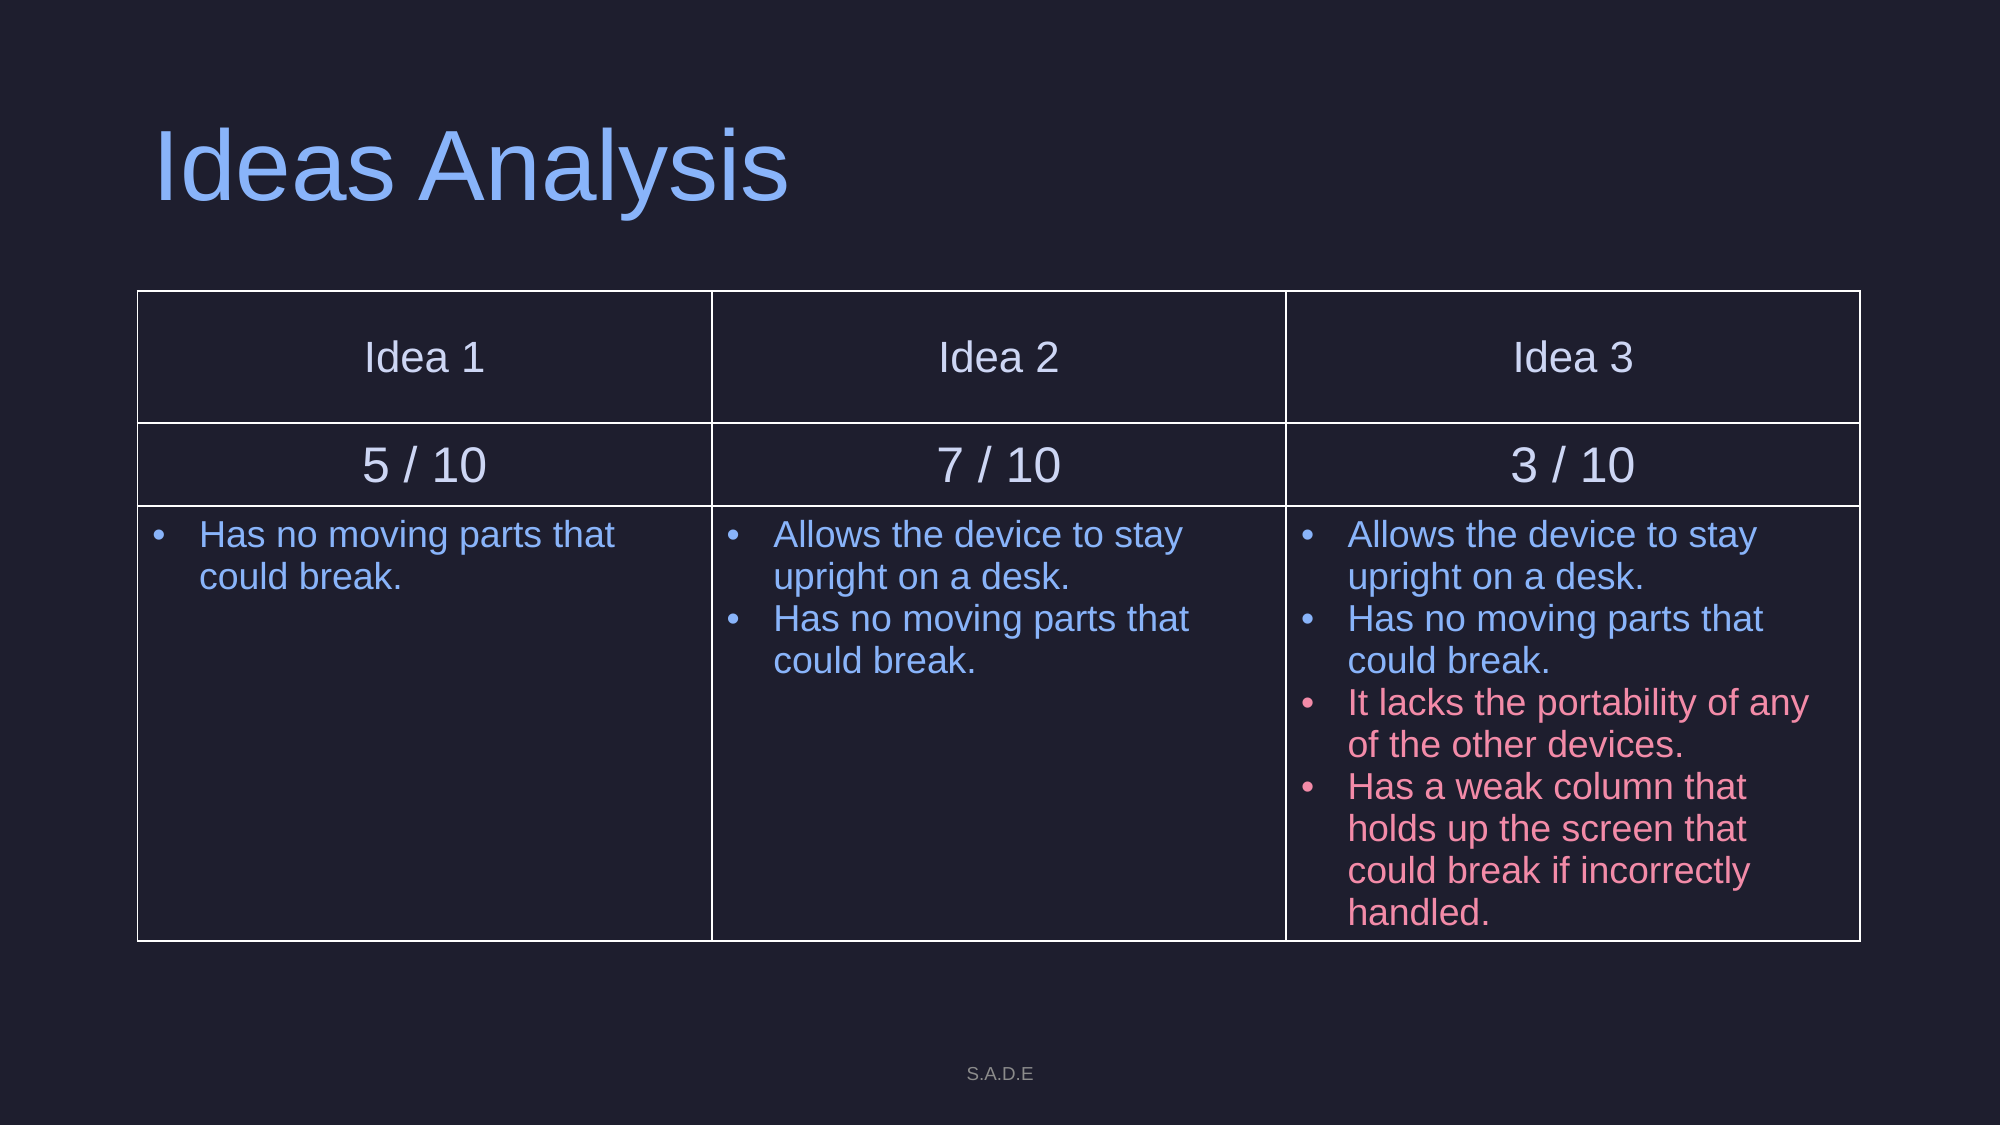

# Ideas Analysis
| Idea 1 | Idea 2 | Idea 3 |
| --- | --- | --- |
| 5 / 10 | 7 / 10 | 3 / 10 |
| Has no moving parts that could break. | Allows the device to stay upright on a desk. Has no moving parts that could break. | Allows the device to stay upright on a desk. Has no moving parts that could break. It lacks the portability of any of the other devices. Has a weak column that holds up the screen that could break if incorrectly handled. |
S.A.D.E
34